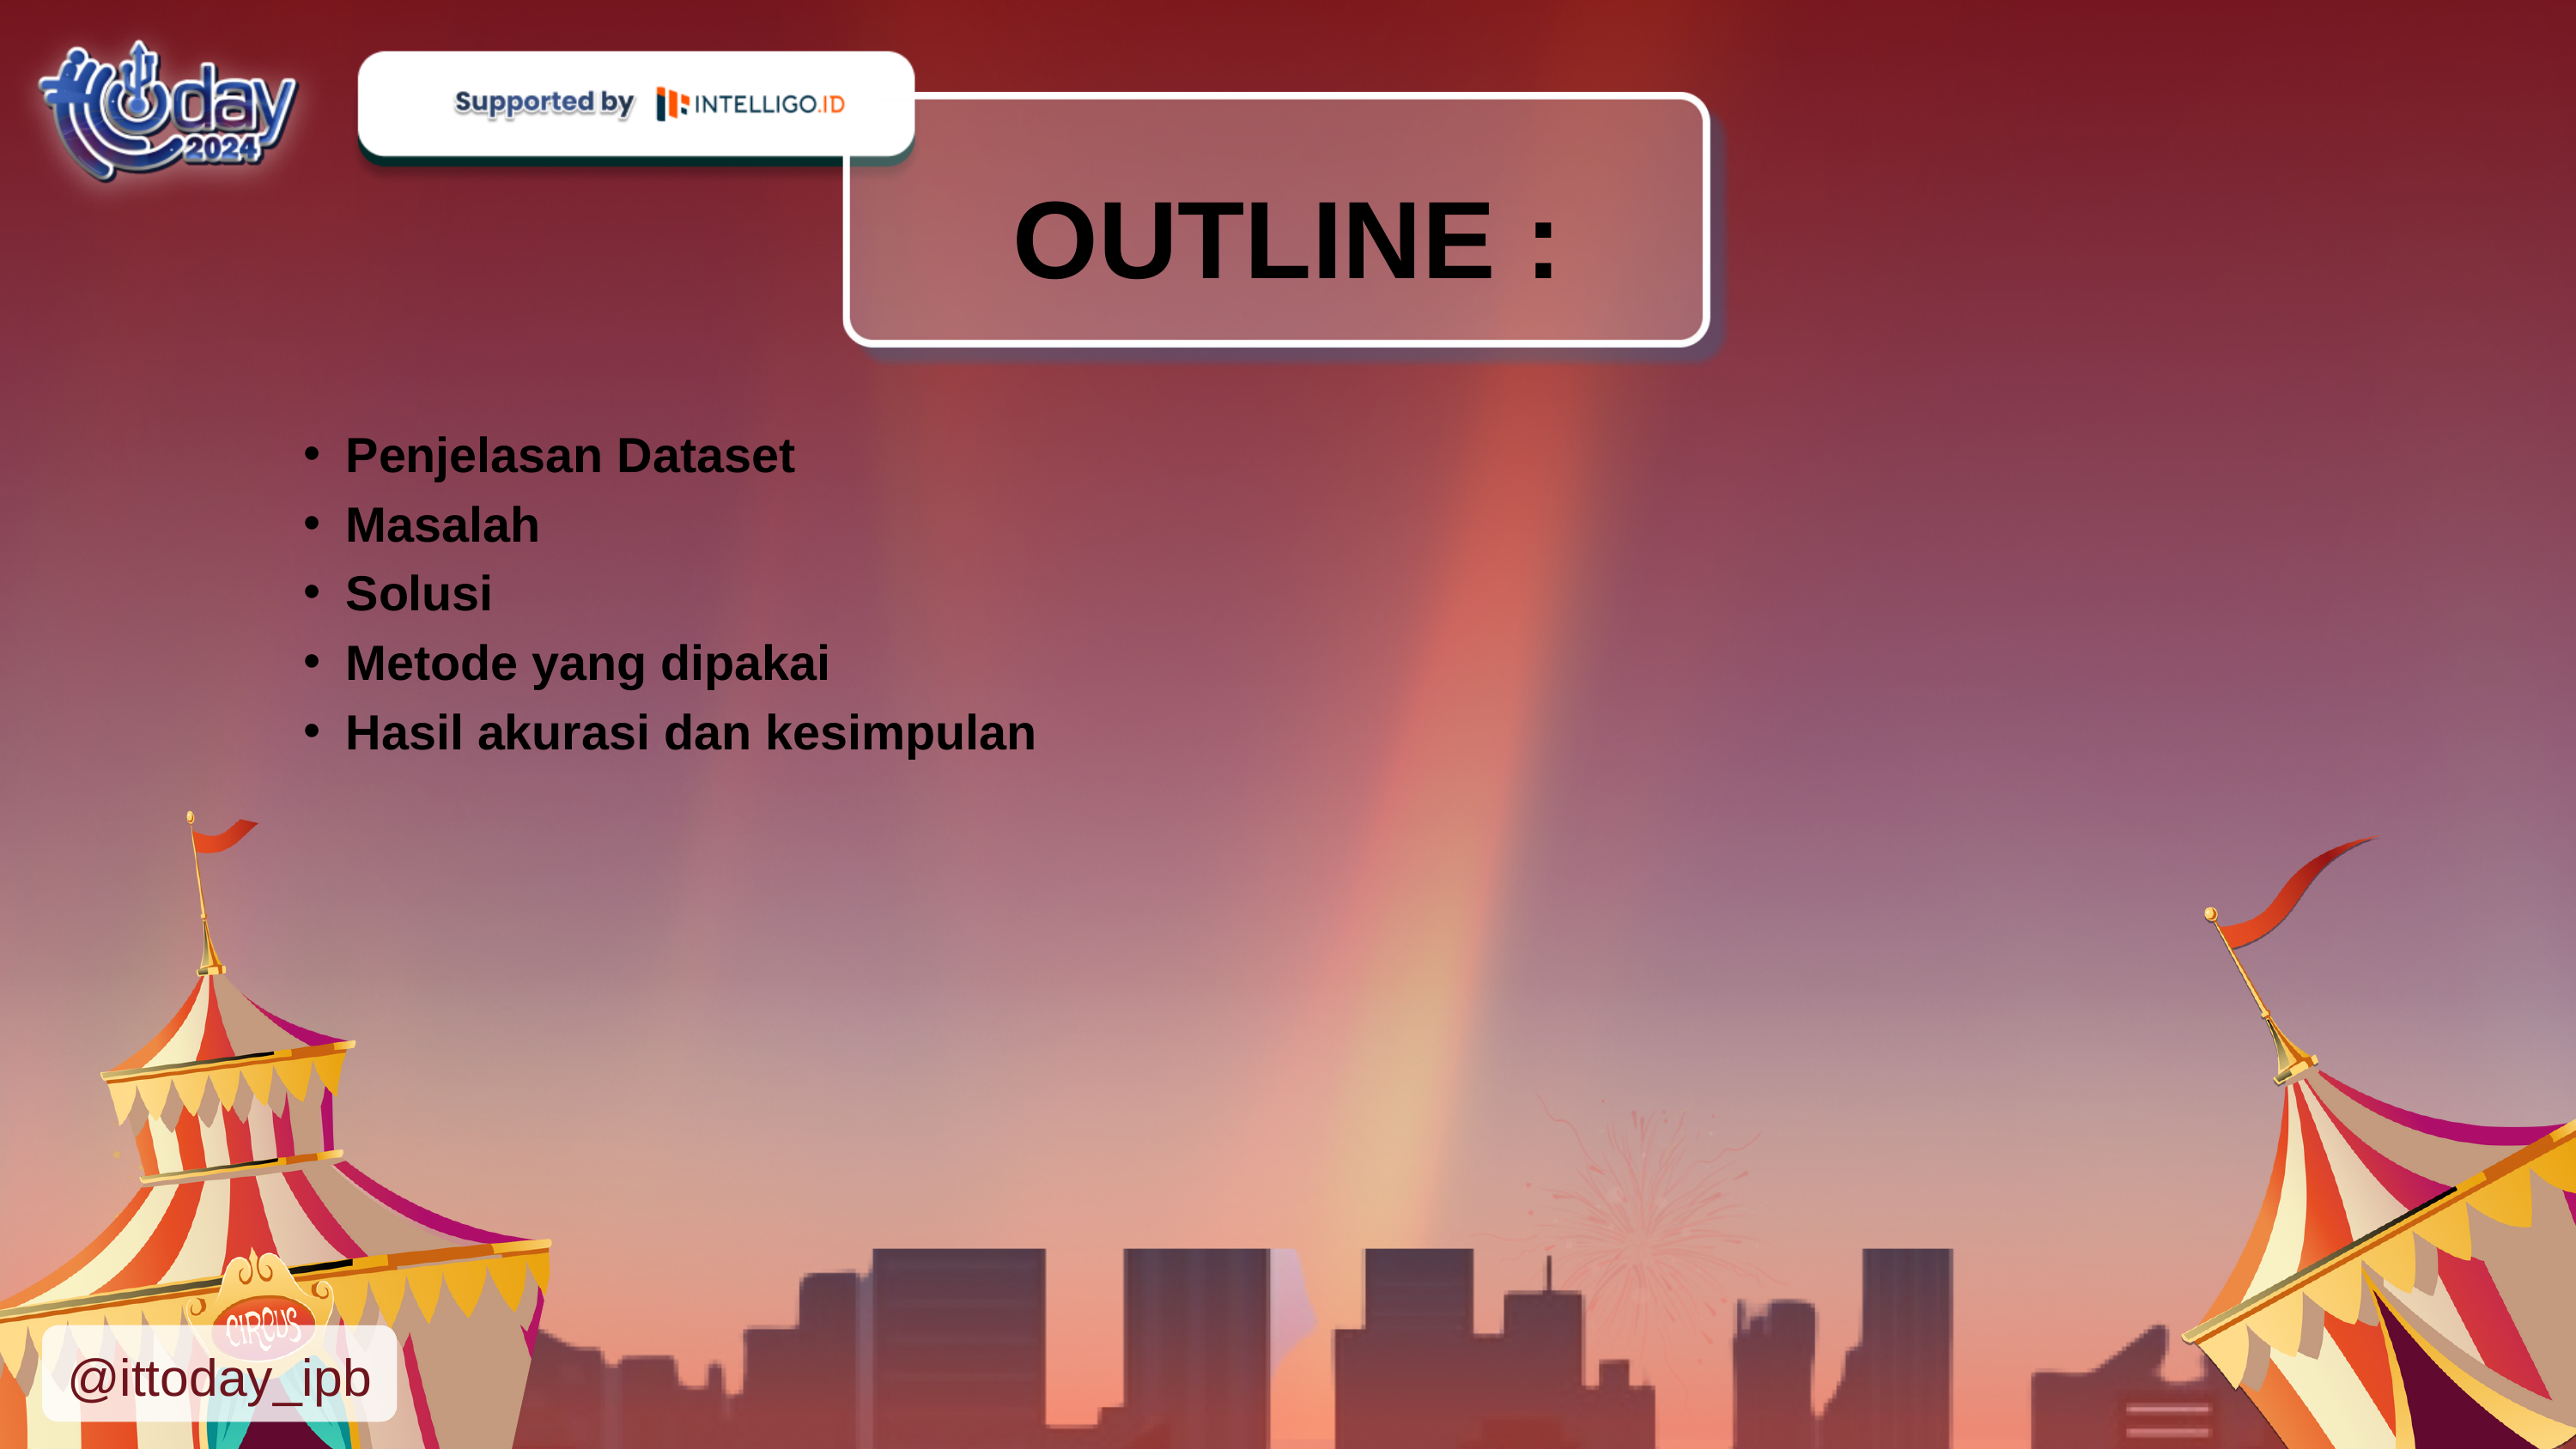

OUTLINE :

Penjelasan Dataset
Masalah
Solusi
Metode yang dipakai
Hasil akurasi dan kesimpulan

@ittoday_ipb